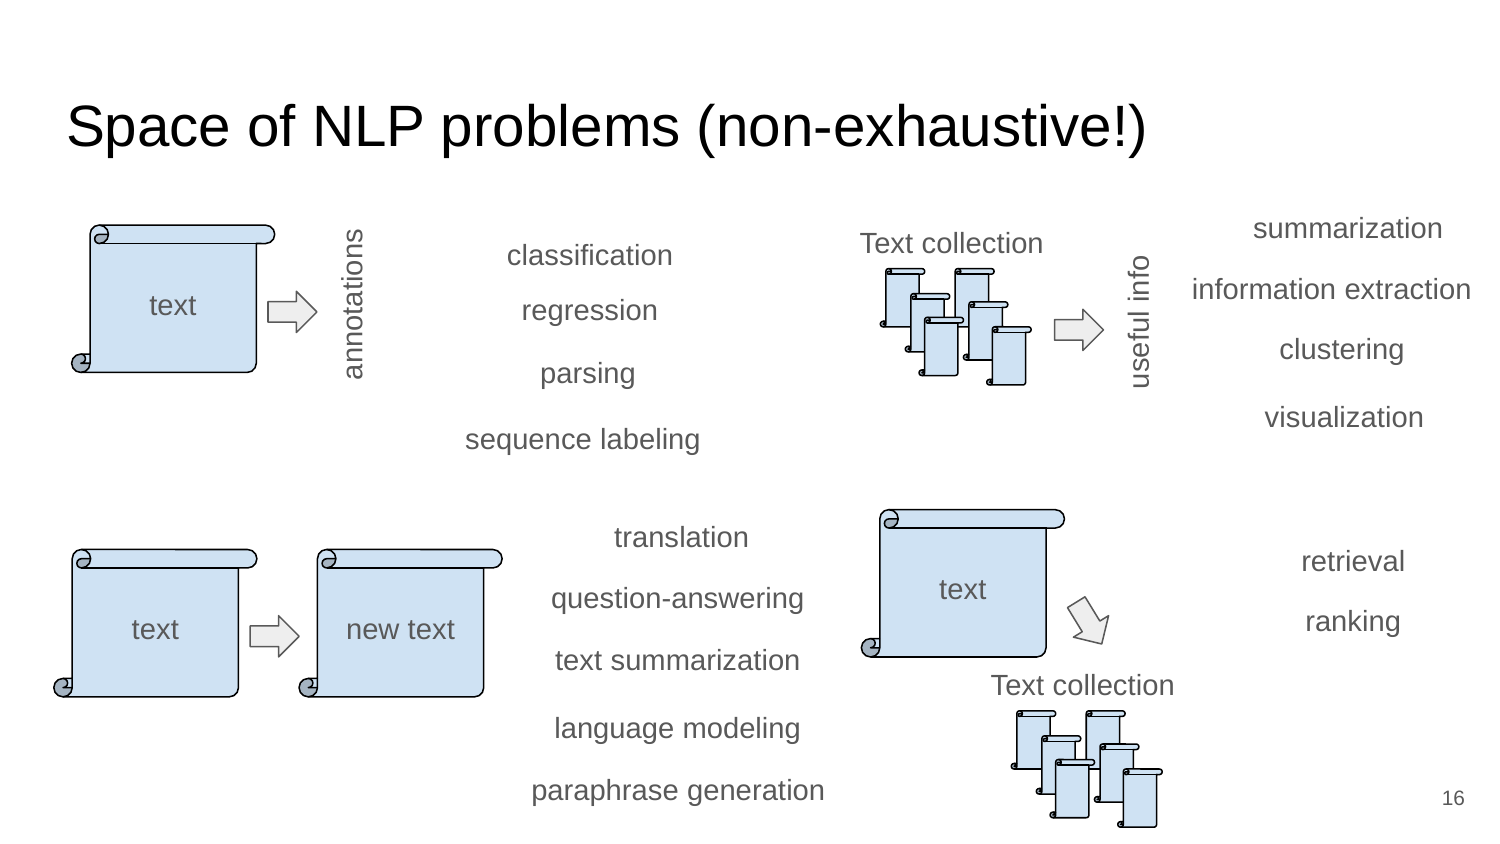

# Space of NLP problems (non-exhaustive!)
summarization
Text collection
classification
text
information extraction

annotations
regression
useful info

clustering

parsing
visualization
sequence labeling
translation
text
retrieval
text
new text
question-answering
ranking

text summarization
Text collection
language modeling

paraphrase generation

16